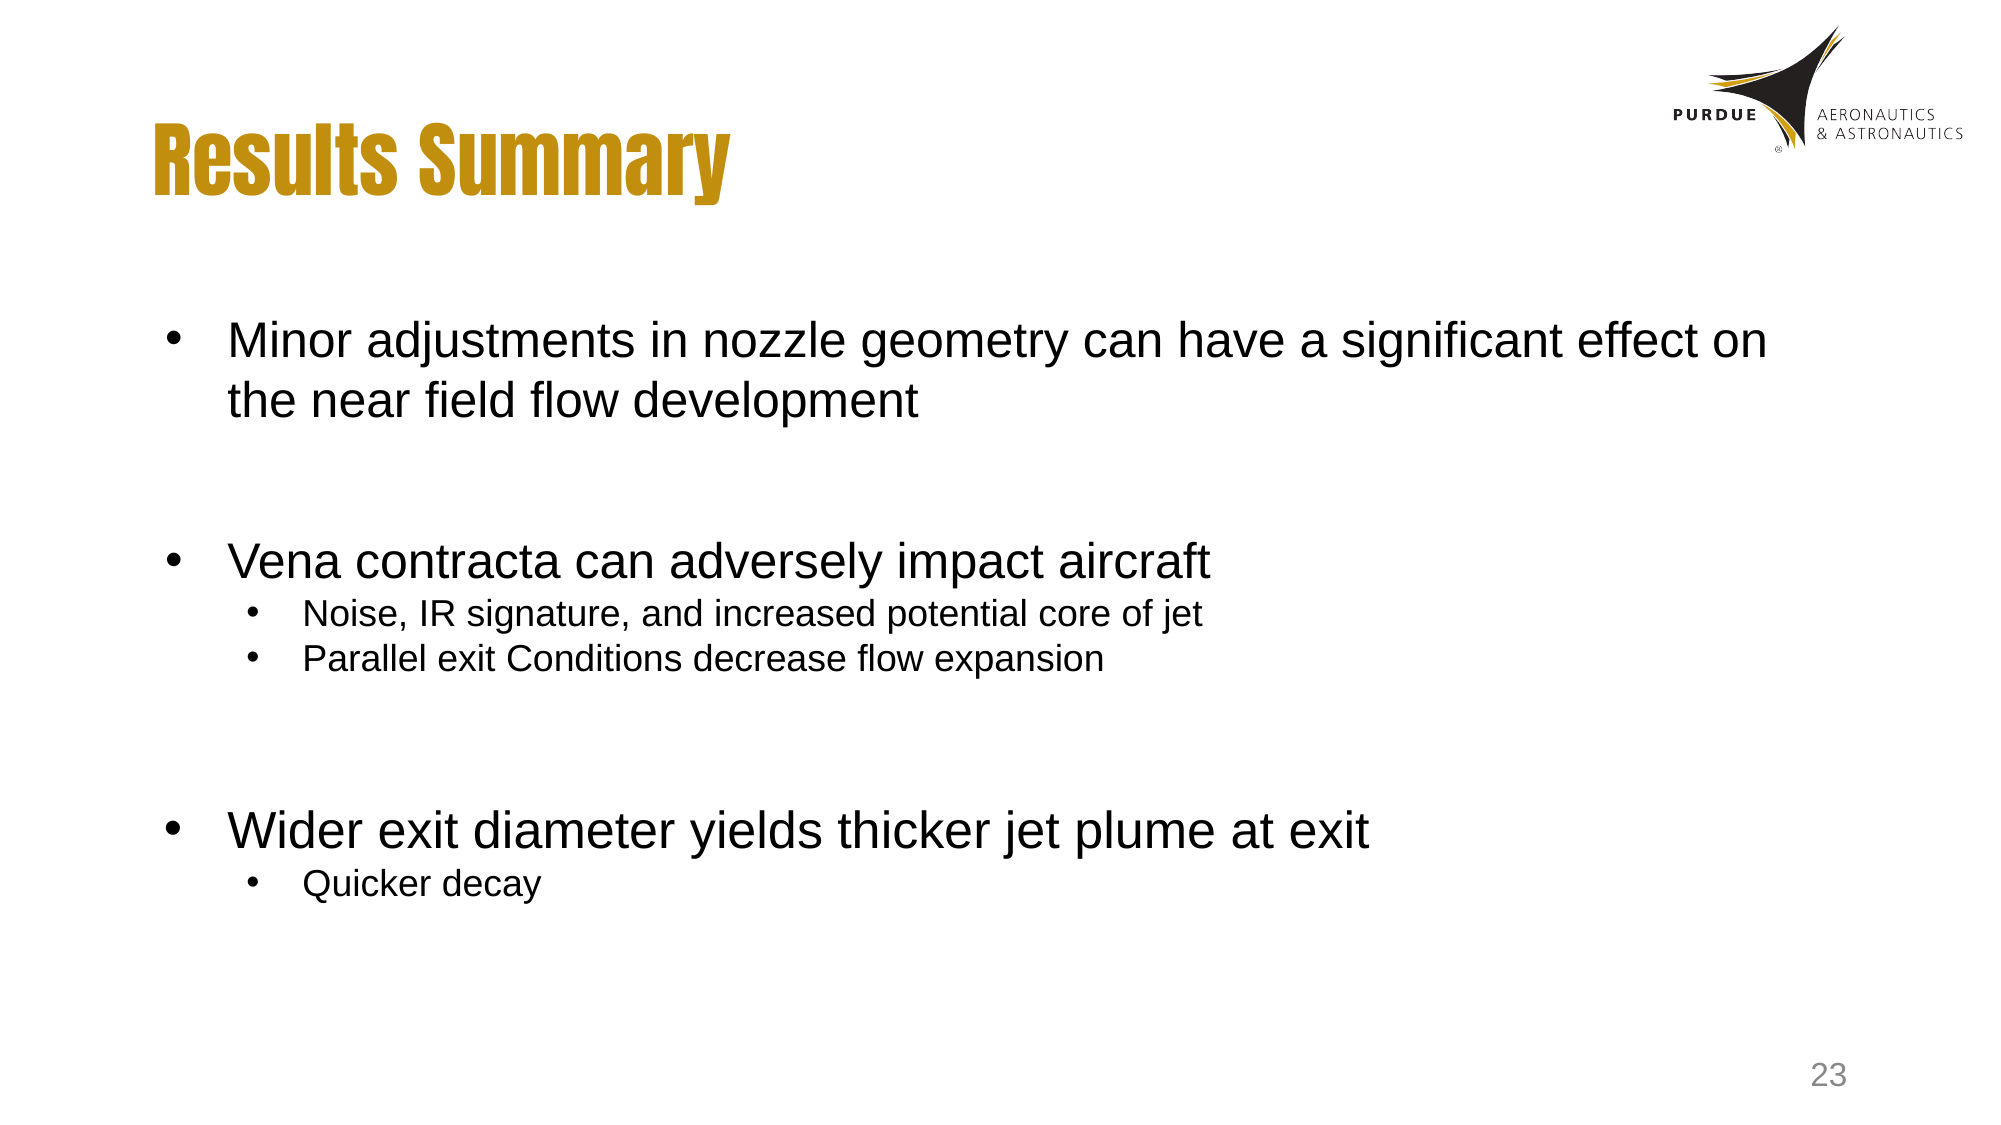

# Results Summary
Minor adjustments in nozzle geometry can have a significant effect on the near field flow development

Vena contracta can adversely impact aircraft
Noise, IR signature, and increased potential core of jet
Parallel exit Conditions decrease flow expansion

Wider exit diameter yields thicker jet plume at exit
Quicker decay
23